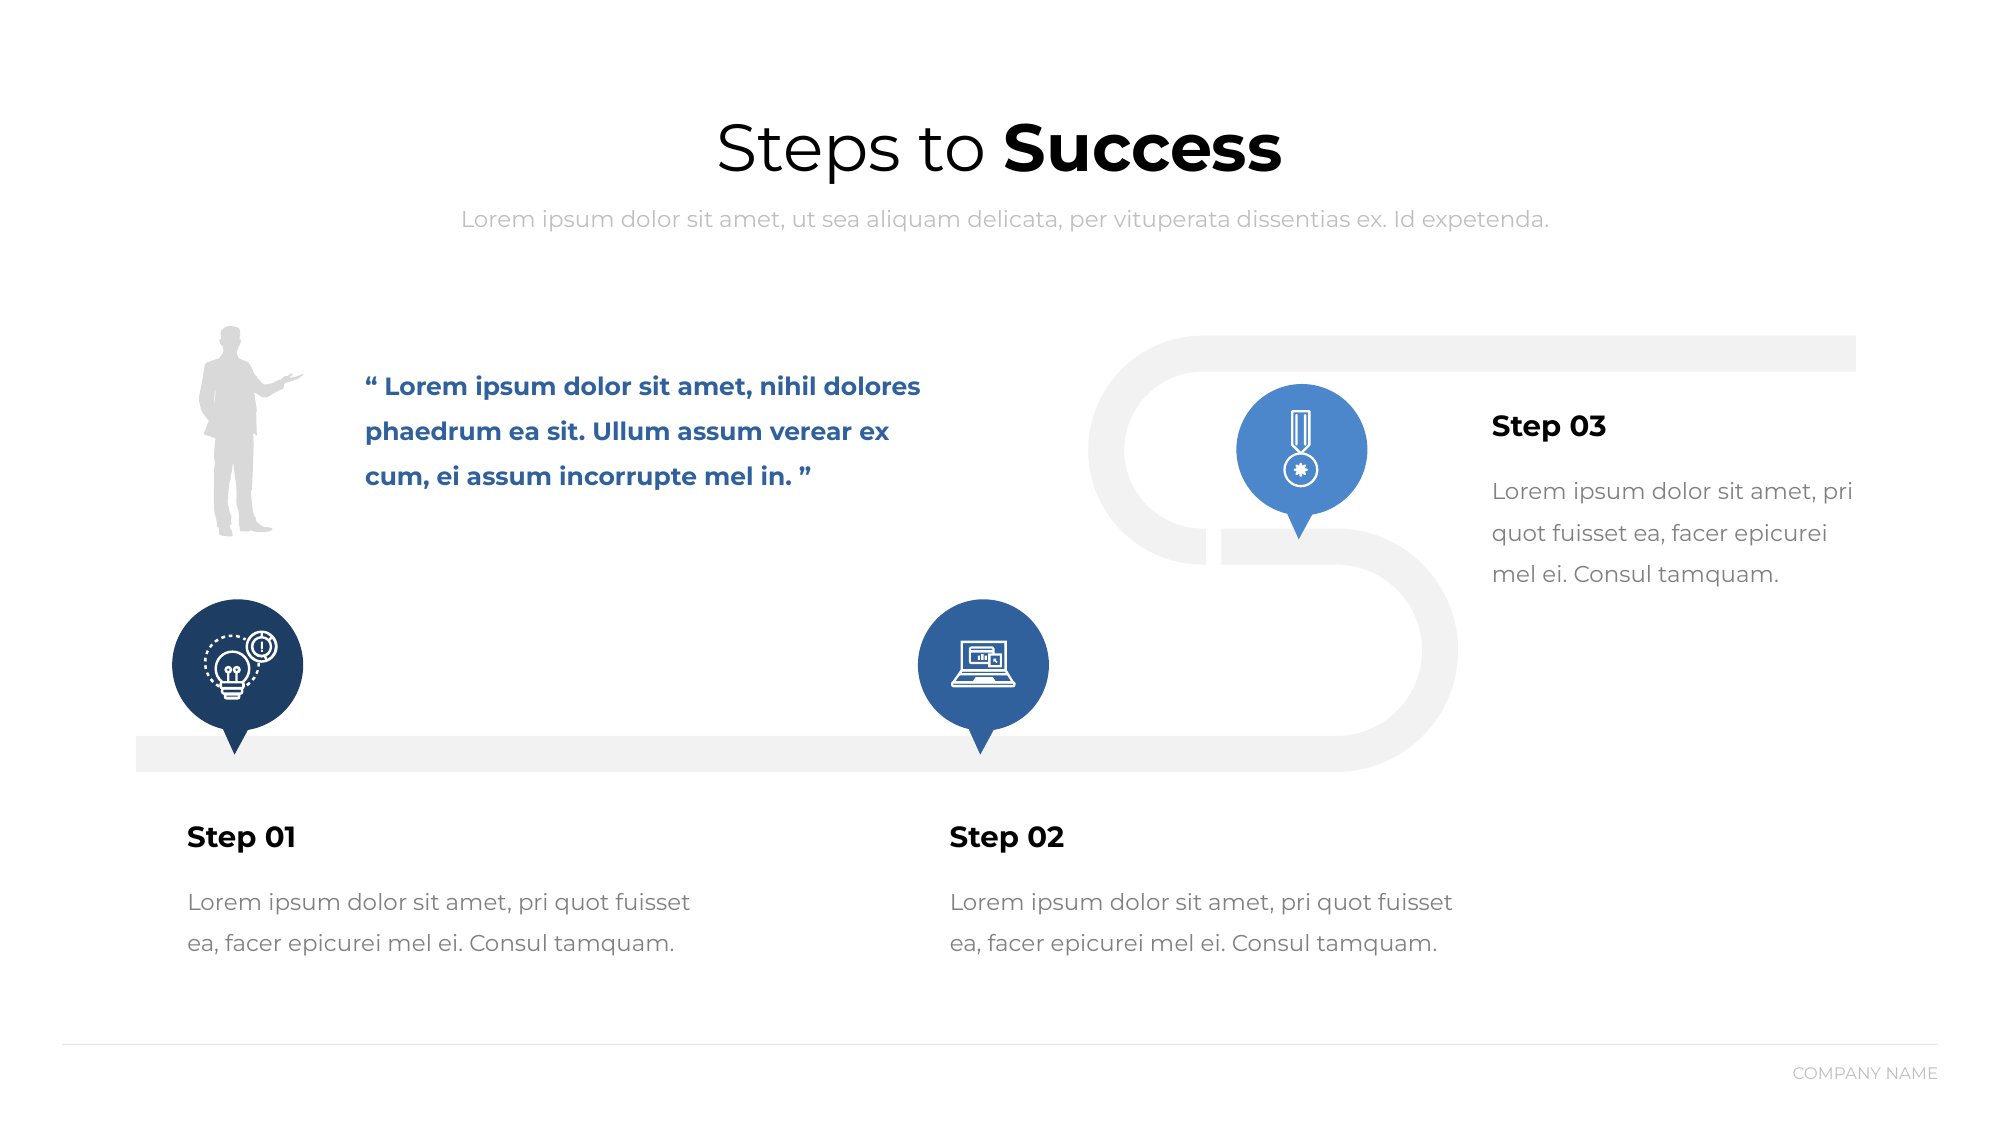

Steps to Success
Lorem ipsum dolor sit amet, ut sea aliquam delicata, per vituperata dissentias ex. Id expetenda.

“ Lorem ipsum dolor sit amet, nihil dolores phaedrum ea sit. Ullum assum verear ex cum, ei assum incorrupte mel in. ”

Step 03
Lorem ipsum dolor sit amet, pri quot fuisset ea, facer epicurei mel ei. Consul tamquam.

Step 01
Lorem ipsum dolor sit amet, pri quot fuisset ea, facer epicurei mel ei. Consul tamquam.
Step 02
Lorem ipsum dolor sit amet, pri quot fuisset ea, facer epicurei mel ei. Consul tamquam.